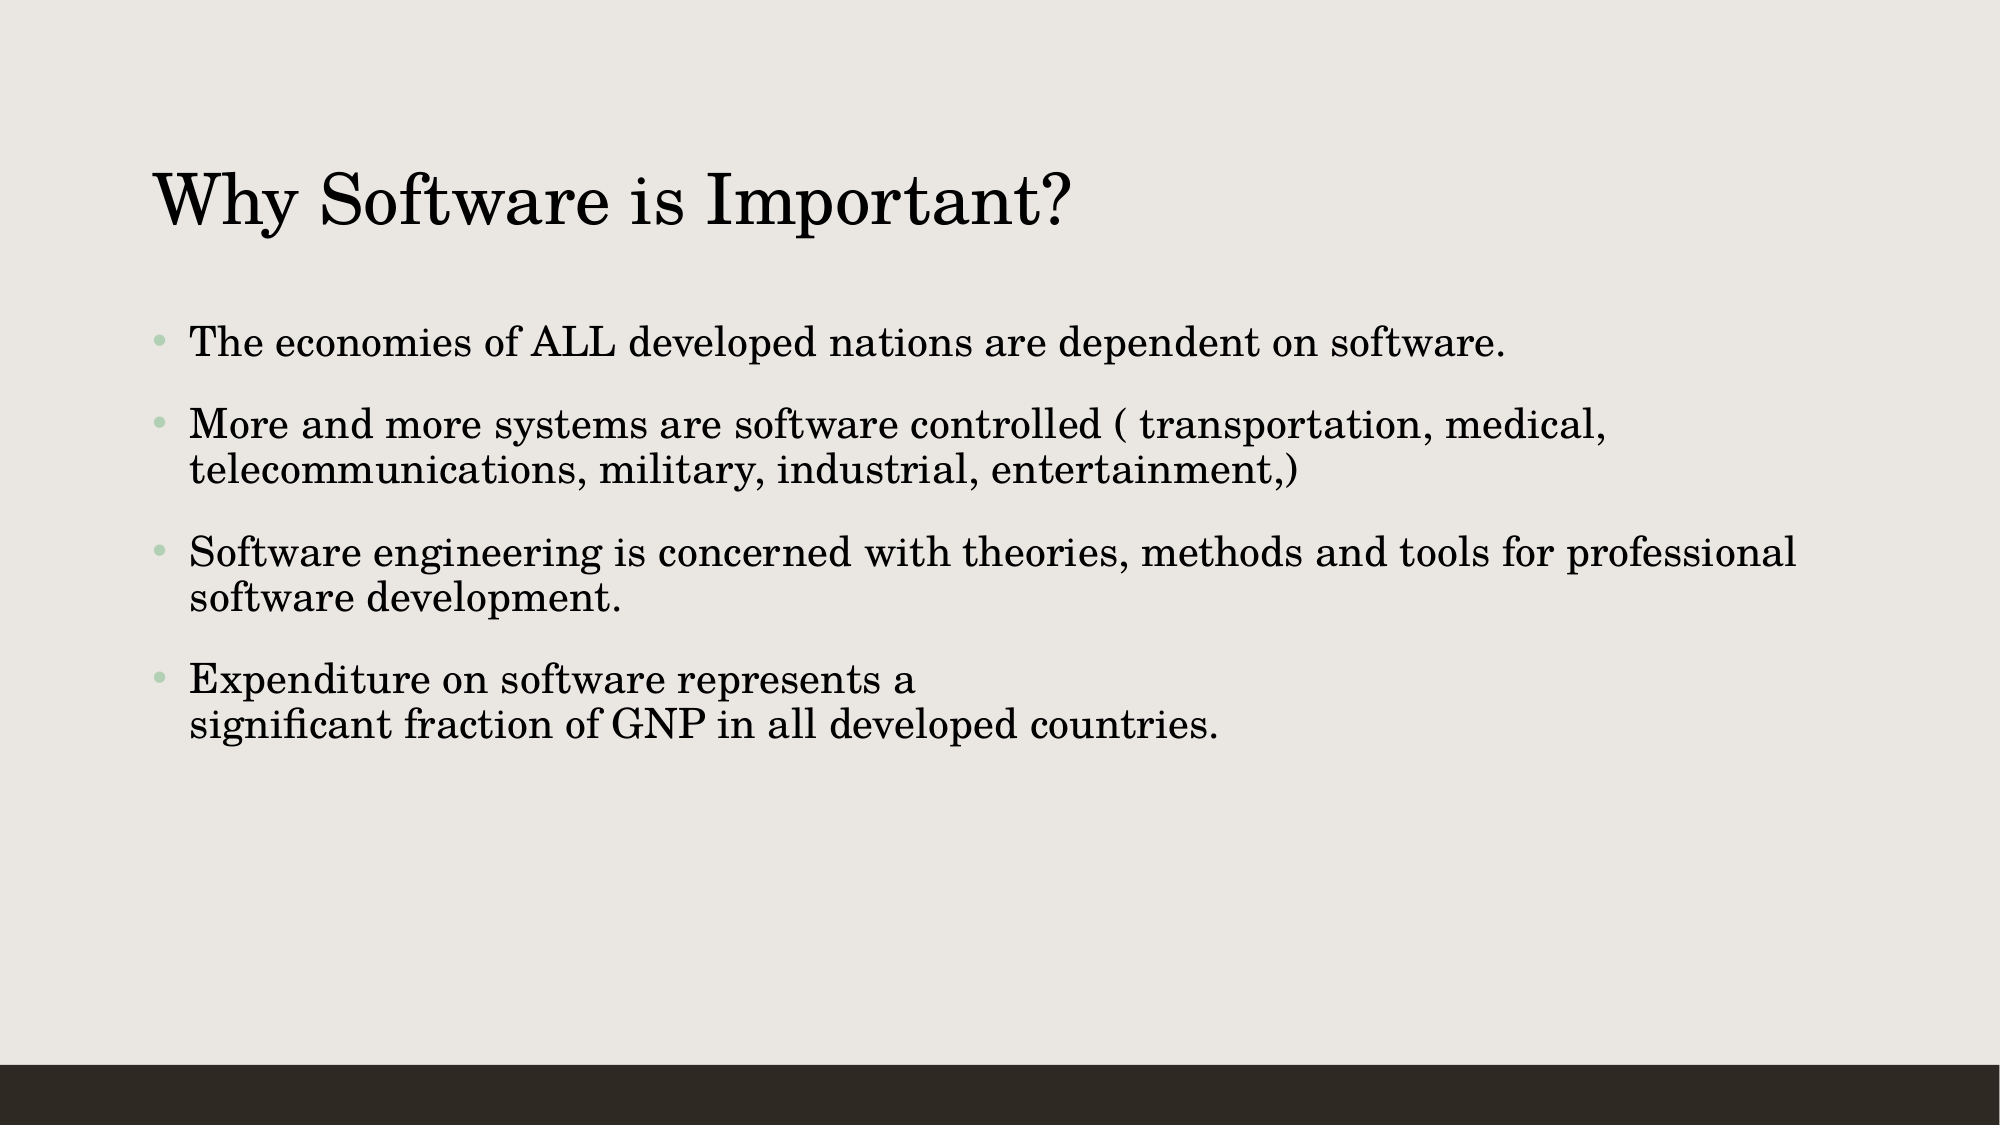

# Why Software is Important?
The economies of ALL developed nations are dependent on software.
More and more systems are software controlled ( transportation, medical, telecommunications, military, industrial, entertainment,)
Software engineering is concerned with theories, methods and tools for professional software development.
Expenditure on software represents a
significant fraction of GNP in all developed countries.